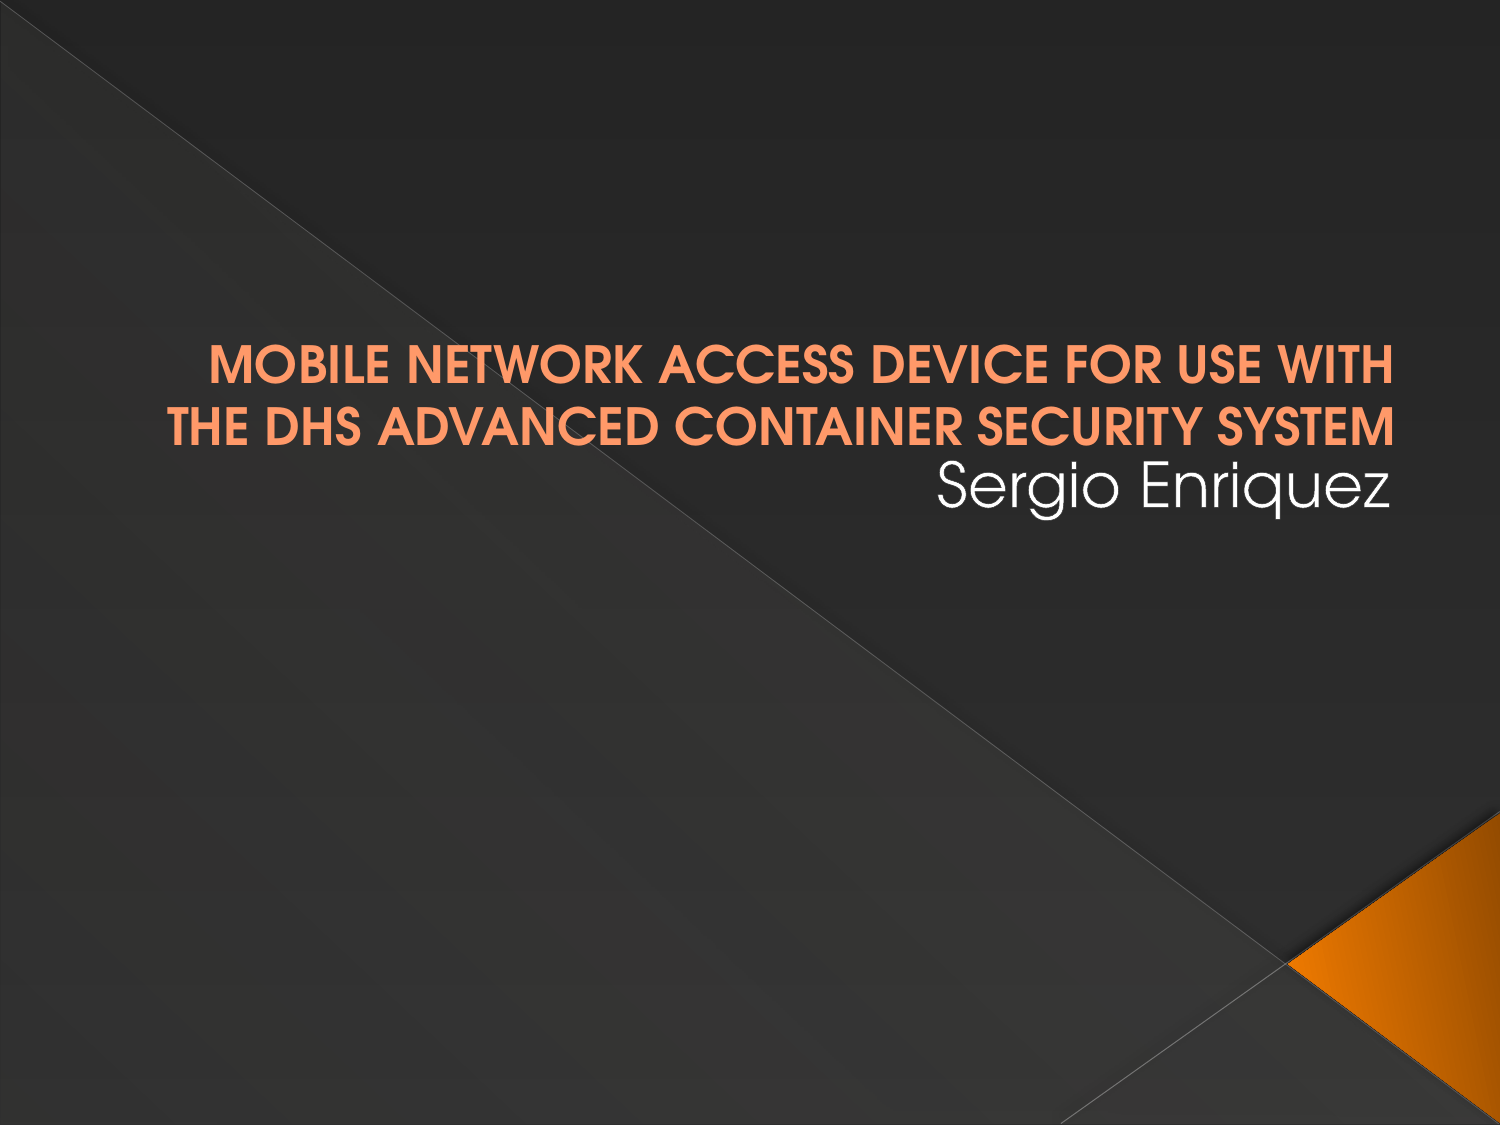

# MOBILE NETWORK ACCESS DEVICE FOR USE WITH THE DHS ADVANCED CONTAINER SECURITY SYSTEM
Sergio Enriquez